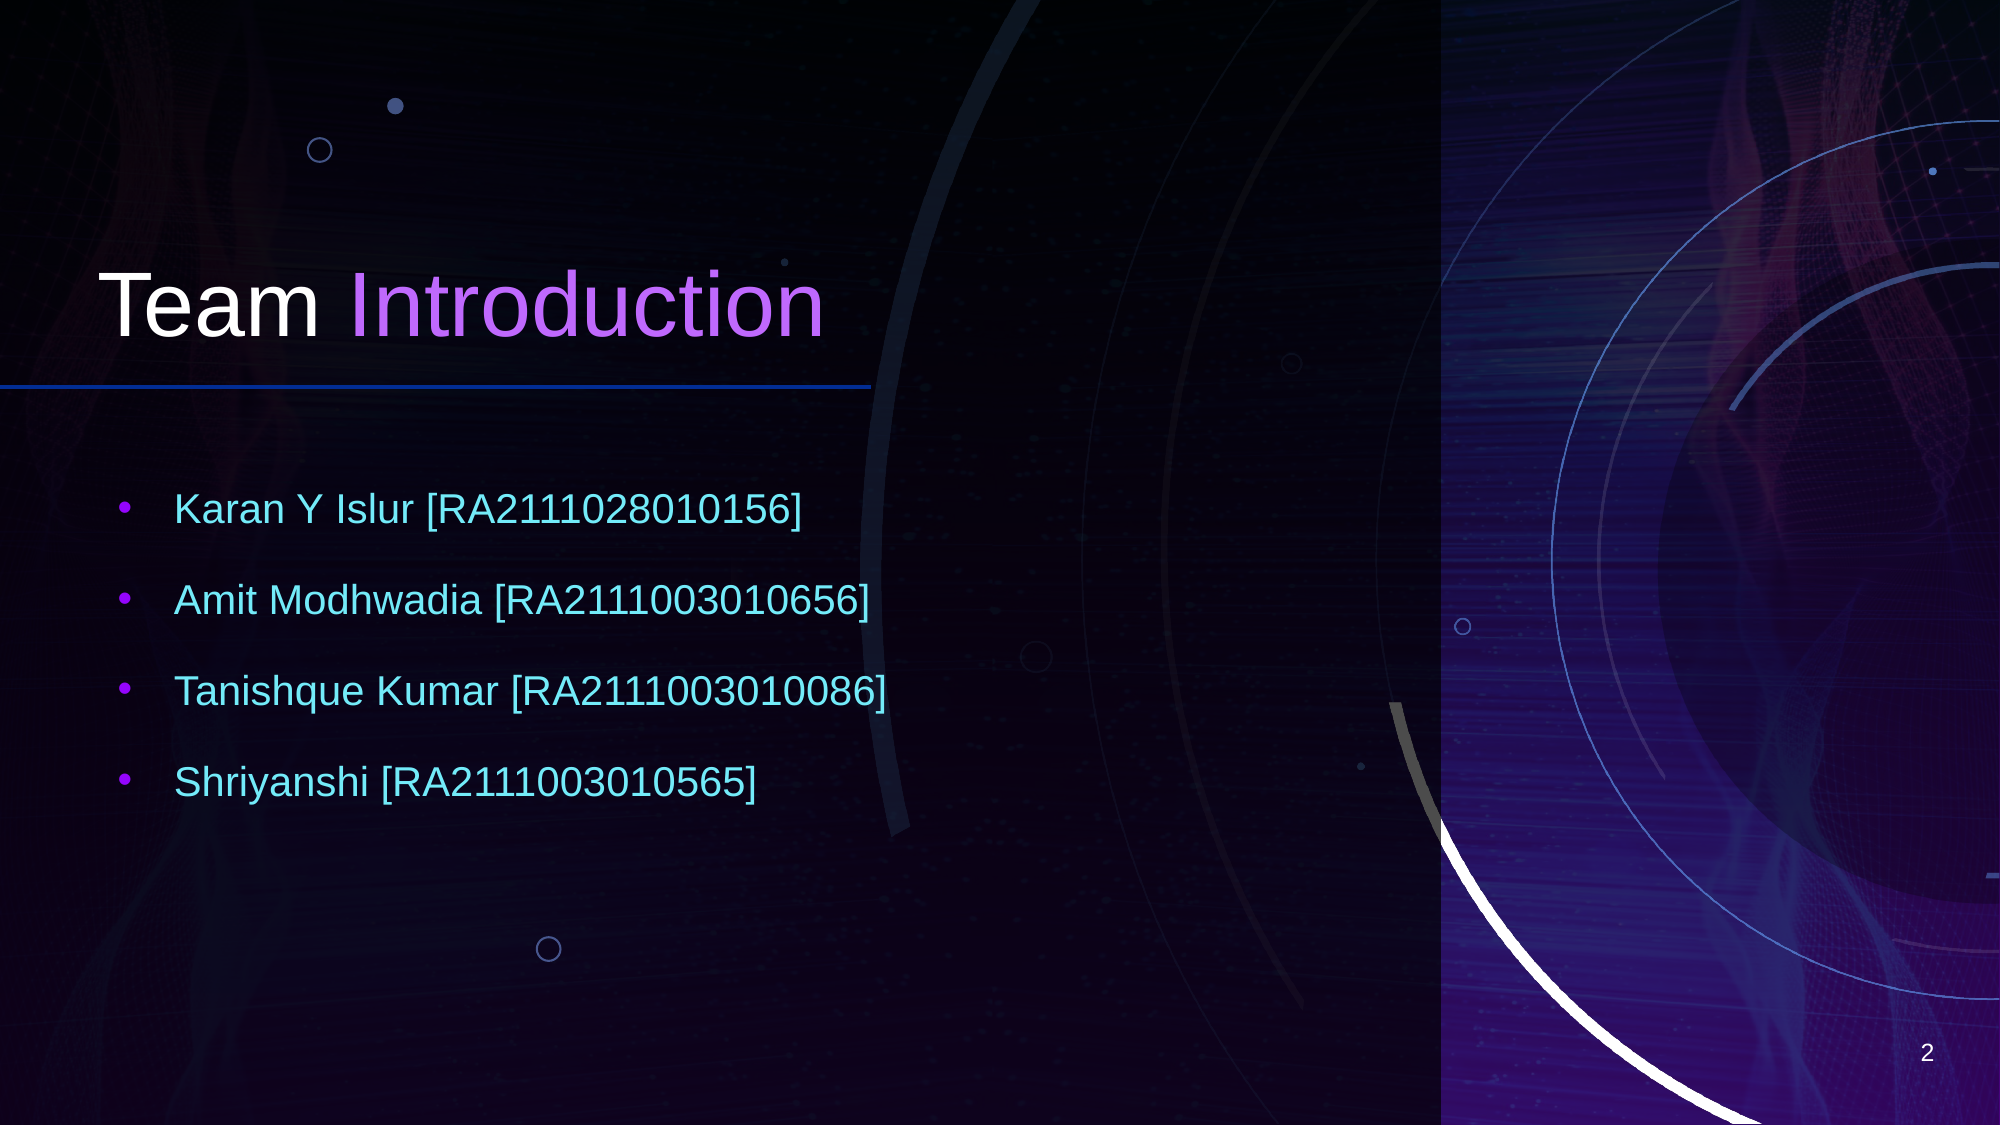

# Team Introduction
Karan Y Islur [RA2111028010156]
Amit Modhwadia [RA2111003010656]
Tanishque Kumar [RA2111003010086]
Shriyanshi [RA2111003010565]

2